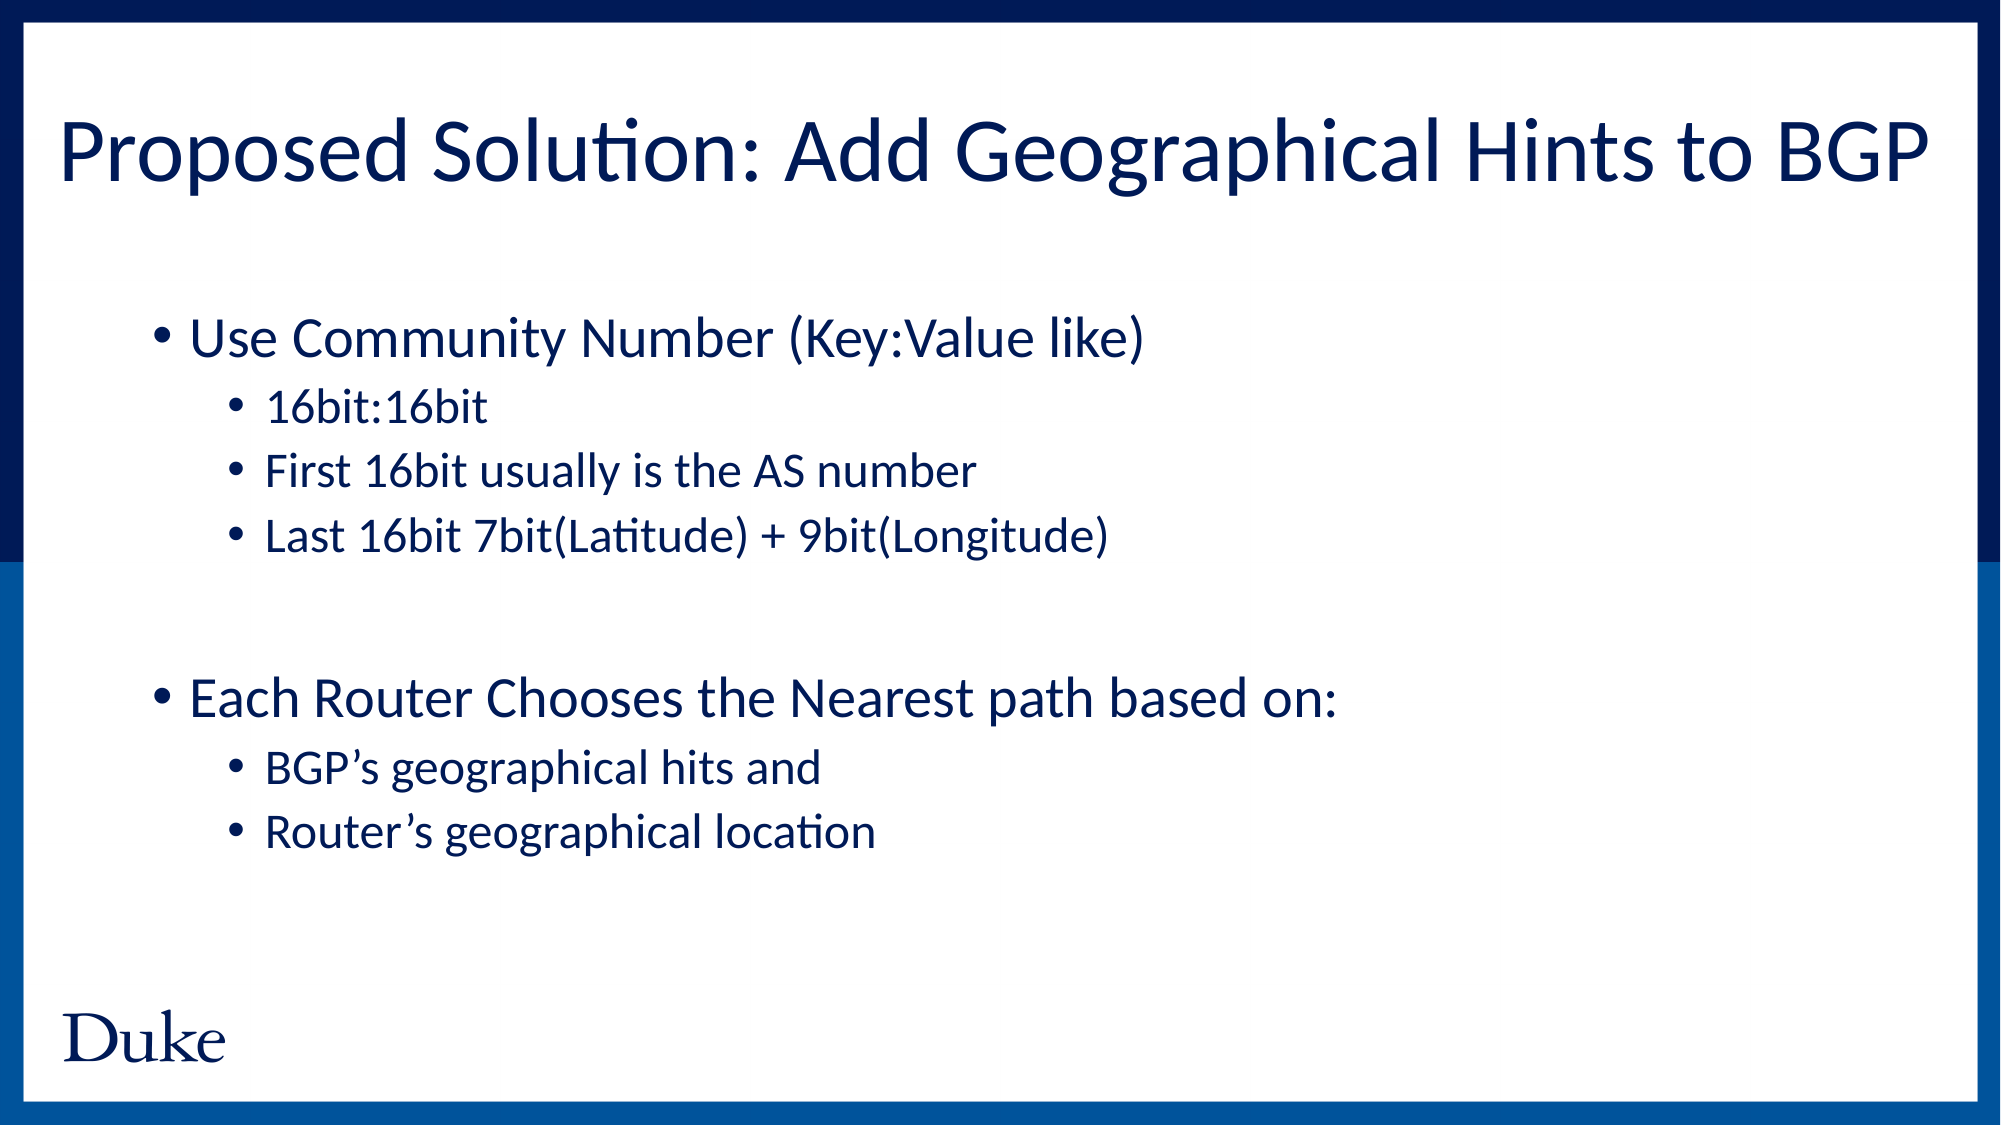

# Proposed Solution: Add Geographical Hints to BGP
Use Community Number (Key:Value like)
16bit:16bit
First 16bit usually is the AS number
Last 16bit 7bit(Latitude) + 9bit(Longitude)

Each Router Chooses the Nearest path based on:
BGP’s geographical hits and
Router’s geographical location